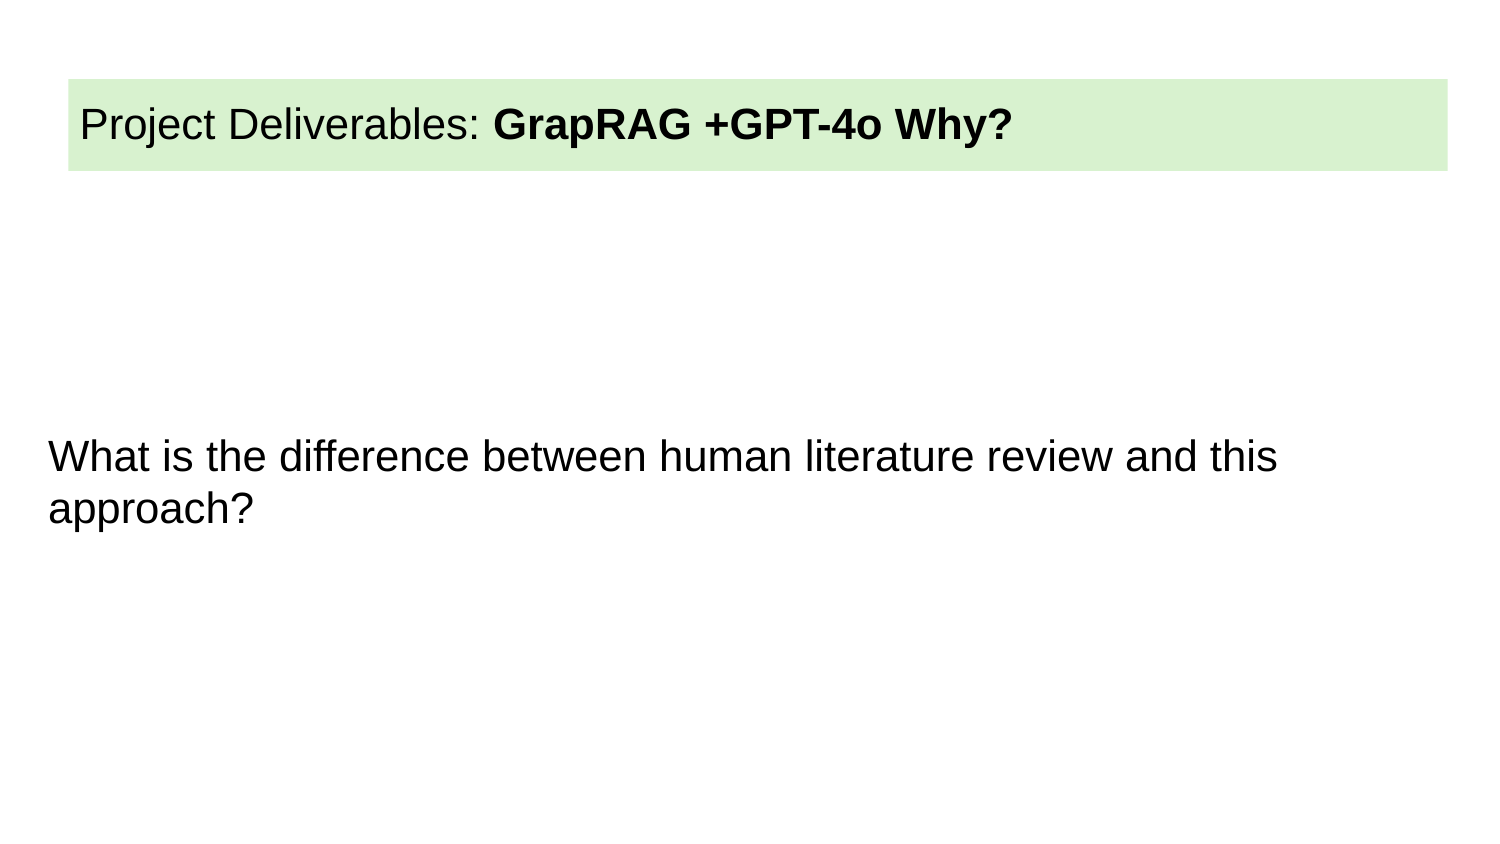

# Project Deliverables: GrapRAG +GPT-4o Why?
What is the difference between human literature review and this approach?